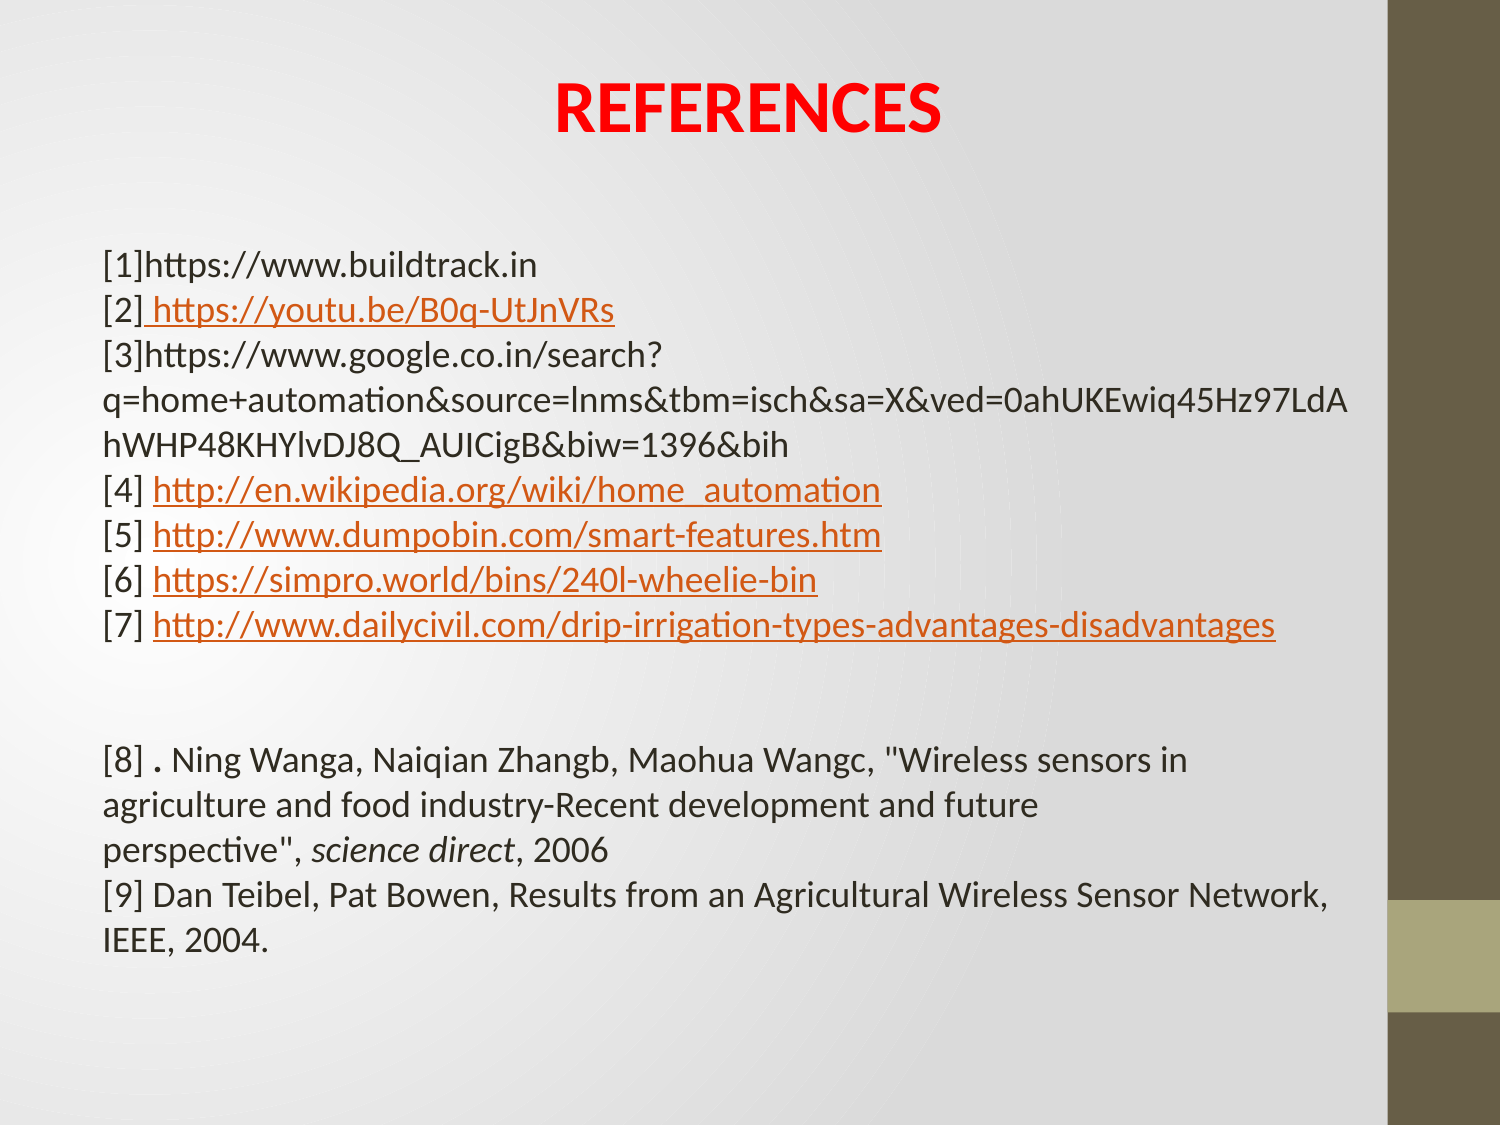

REFERENCES

[1]https://www.buildtrack.in
[2] https://youtu.be/B0q-UtJnVRs
[3]https://www.google.co.in/search?q=home+automation&source=lnms&tbm=isch&sa=X&ved=0ahUKEwiq45Hz97LdAhWHP48KHYlvDJ8Q_AUICigB&biw=1396&bih
[4] http://en.wikipedia.org/wiki/home_automation
[5] http://www.dumpobin.com/smart-features.htm
[6] https://simpro.world/bins/240l-wheelie-bin
[7] http://www.dailycivil.com/drip-irrigation-types-advantages-disadvantages

[8] . Ning Wanga, Naiqian Zhangb, Maohua Wangc, "Wireless sensors in agriculture and food industry-Recent development and future perspective", science direct, 2006
[9] Dan Teibel, Pat Bowen, Results from an Agricultural Wireless Sensor Network, IEEE, 2004.